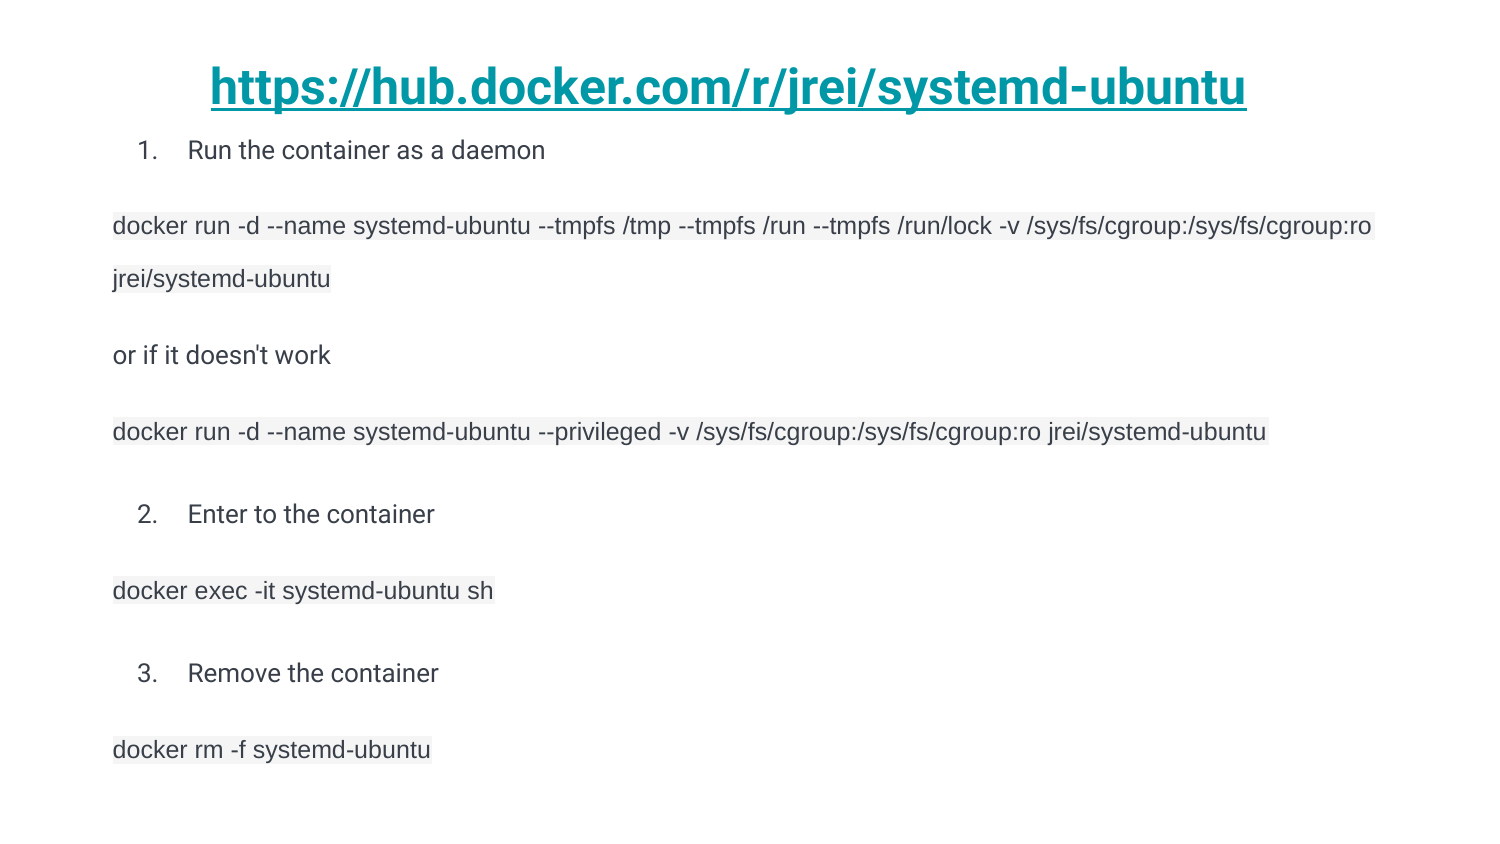

# https://hub.docker.com/r/jrei/systemd-ubuntu
Run the container as a daemon
docker run -d --name systemd-ubuntu --tmpfs /tmp --tmpfs /run --tmpfs /run/lock -v /sys/fs/cgroup:/sys/fs/cgroup:ro jrei/systemd-ubuntu
or if it doesn't work
docker run -d --name systemd-ubuntu --privileged -v /sys/fs/cgroup:/sys/fs/cgroup:ro jrei/systemd-ubuntu
Enter to the container
docker exec -it systemd-ubuntu sh
Remove the container
docker rm -f systemd-ubuntu